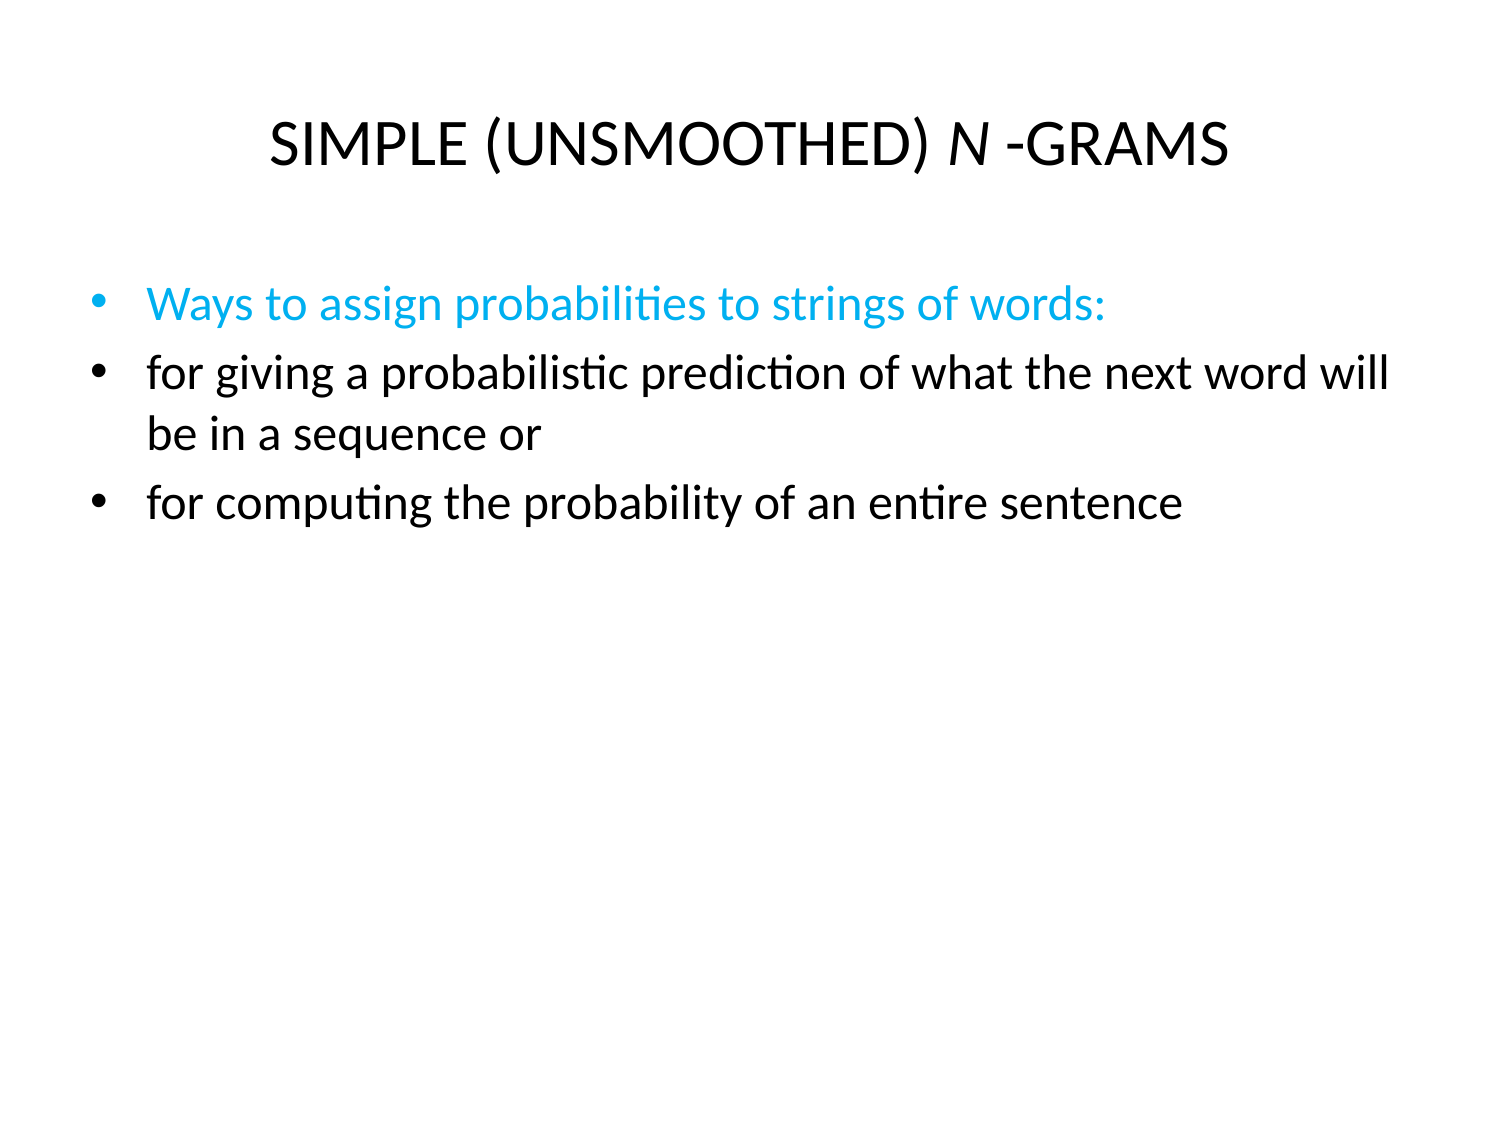

# SIMPLE (UNSMOOTHED) N -GRAMS
Ways to assign probabilities to strings of words:
for giving a probabilistic prediction of what the next word will be in a sequence or
for computing the probability of an entire sentence